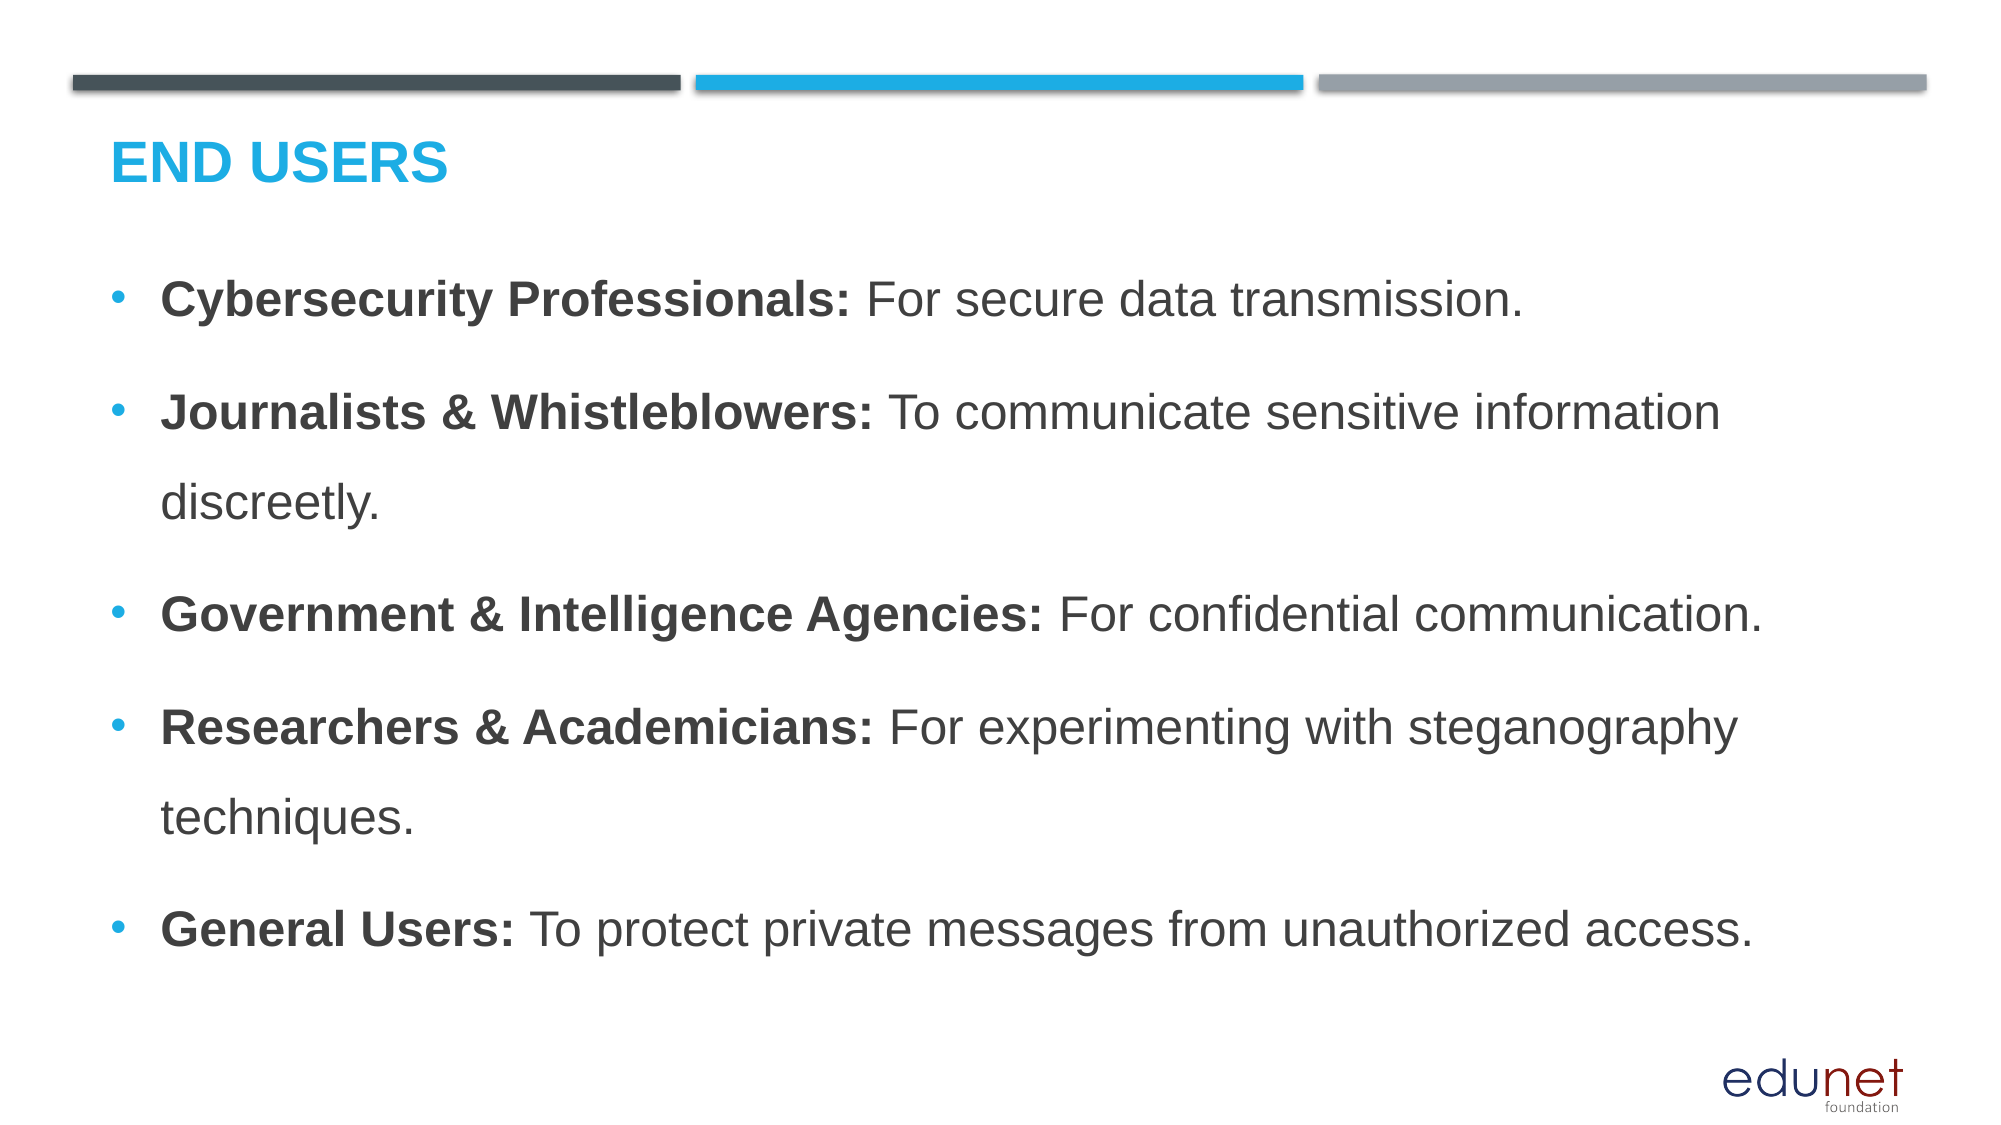

# End users
Cybersecurity Professionals: For secure data transmission.
Journalists & Whistleblowers: To communicate sensitive information discreetly.
Government & Intelligence Agencies: For confidential communication.
Researchers & Academicians: For experimenting with steganography techniques.
General Users: To protect private messages from unauthorized access.